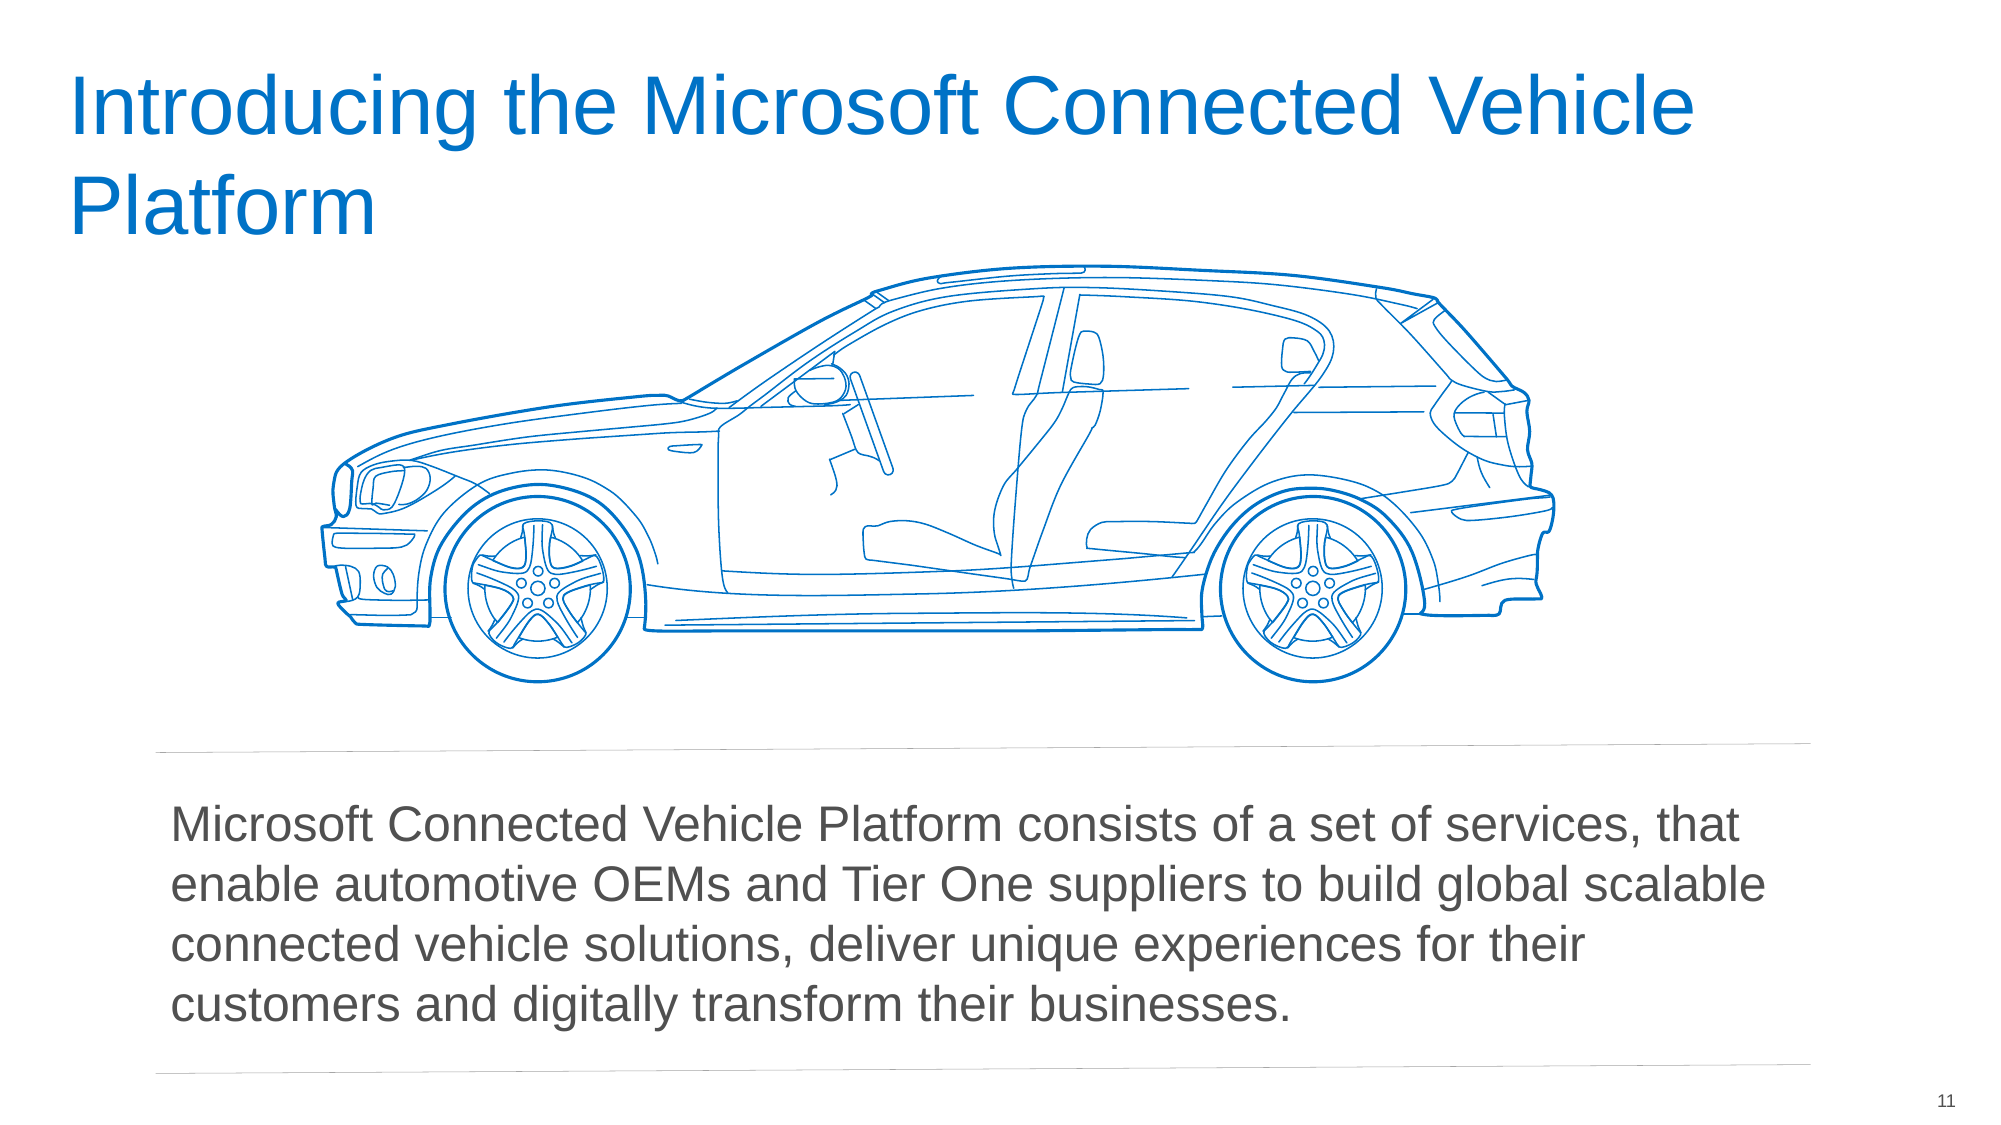

# Introducing the Microsoft Connected Vehicle Platform

Microsoft Connected Vehicle Platform consists of a set of services, that enable automotive OEMs and Tier One suppliers to build global scalable connected vehicle solutions, deliver unique experiences for their customers and digitally transform their businesses.